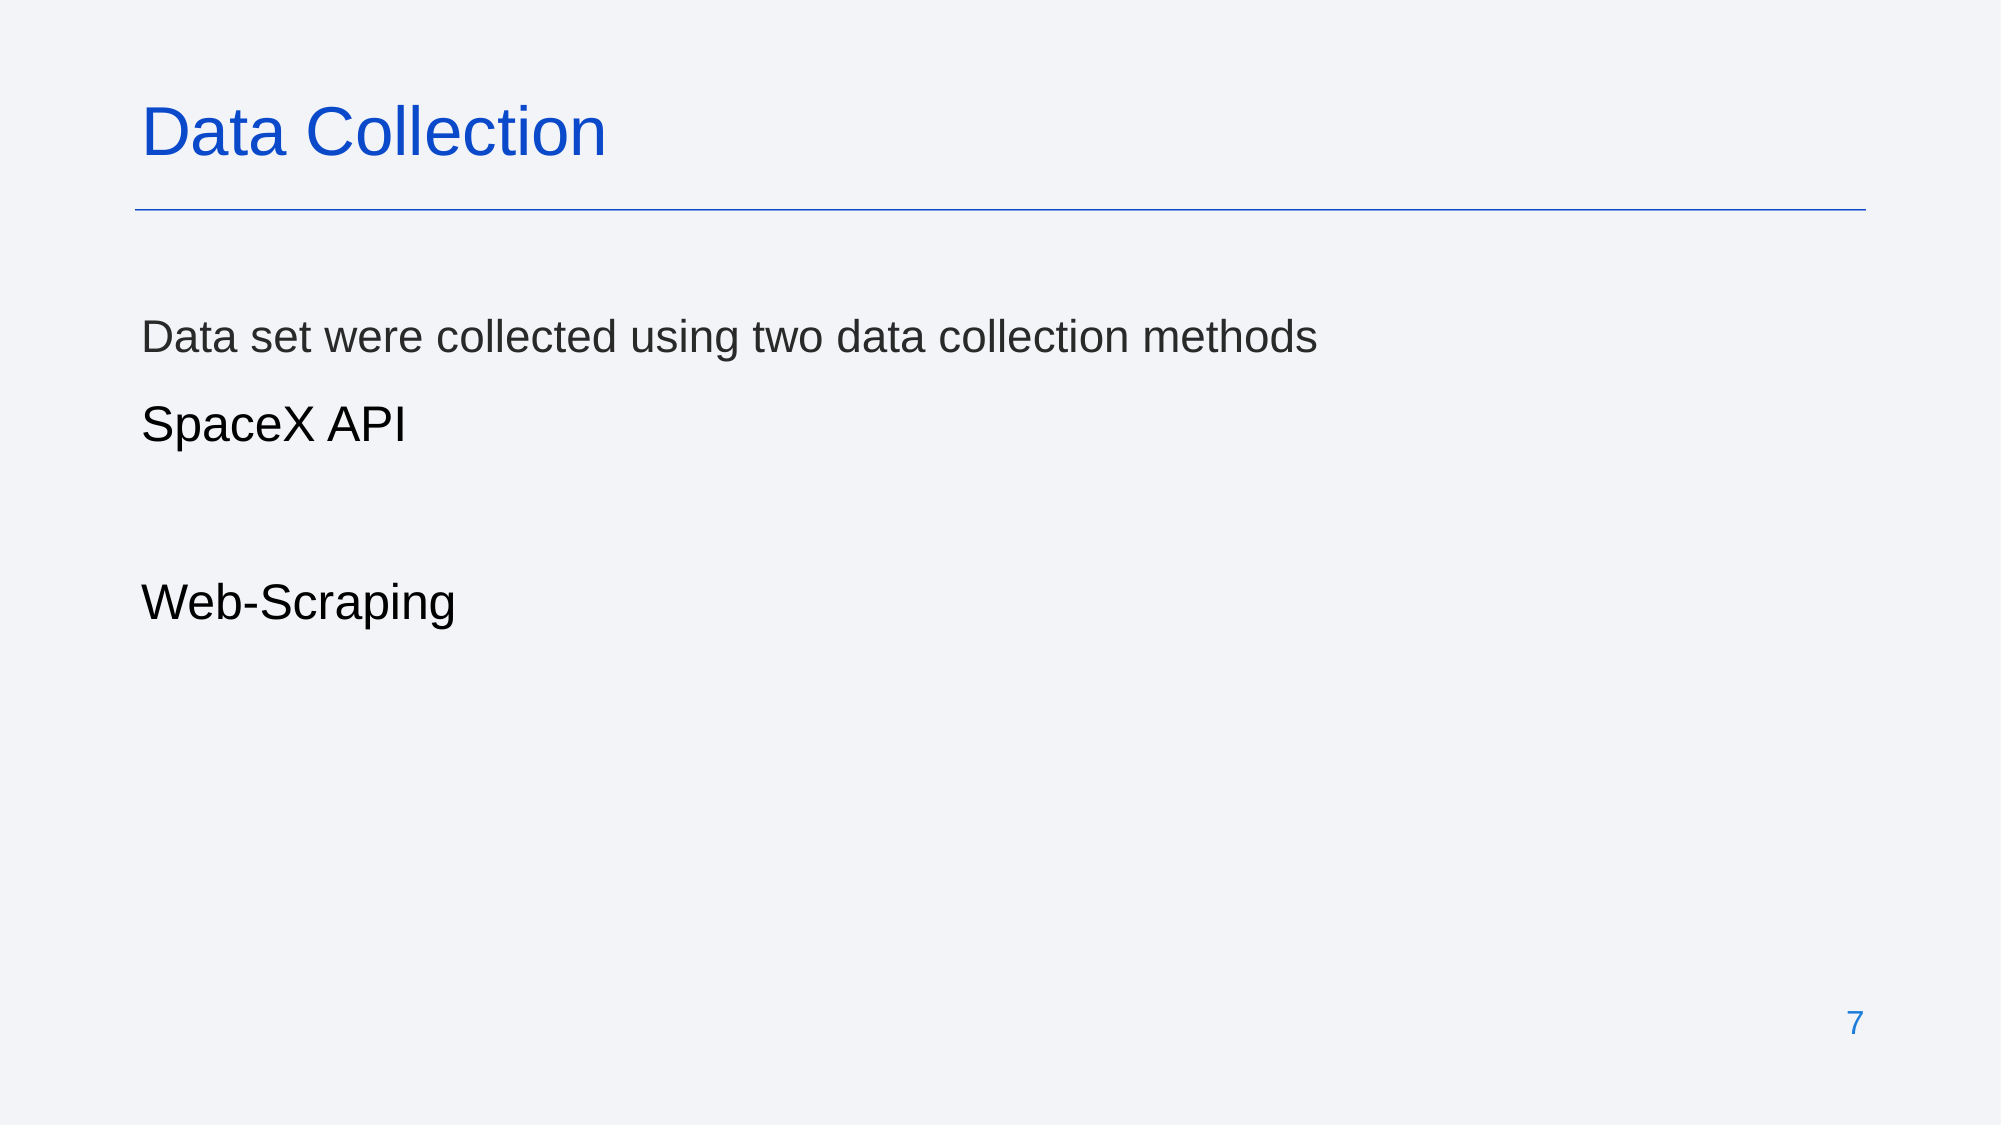

Data Collection
Data set were collected using two data collection methods
SpaceX API

Web-Scraping

7